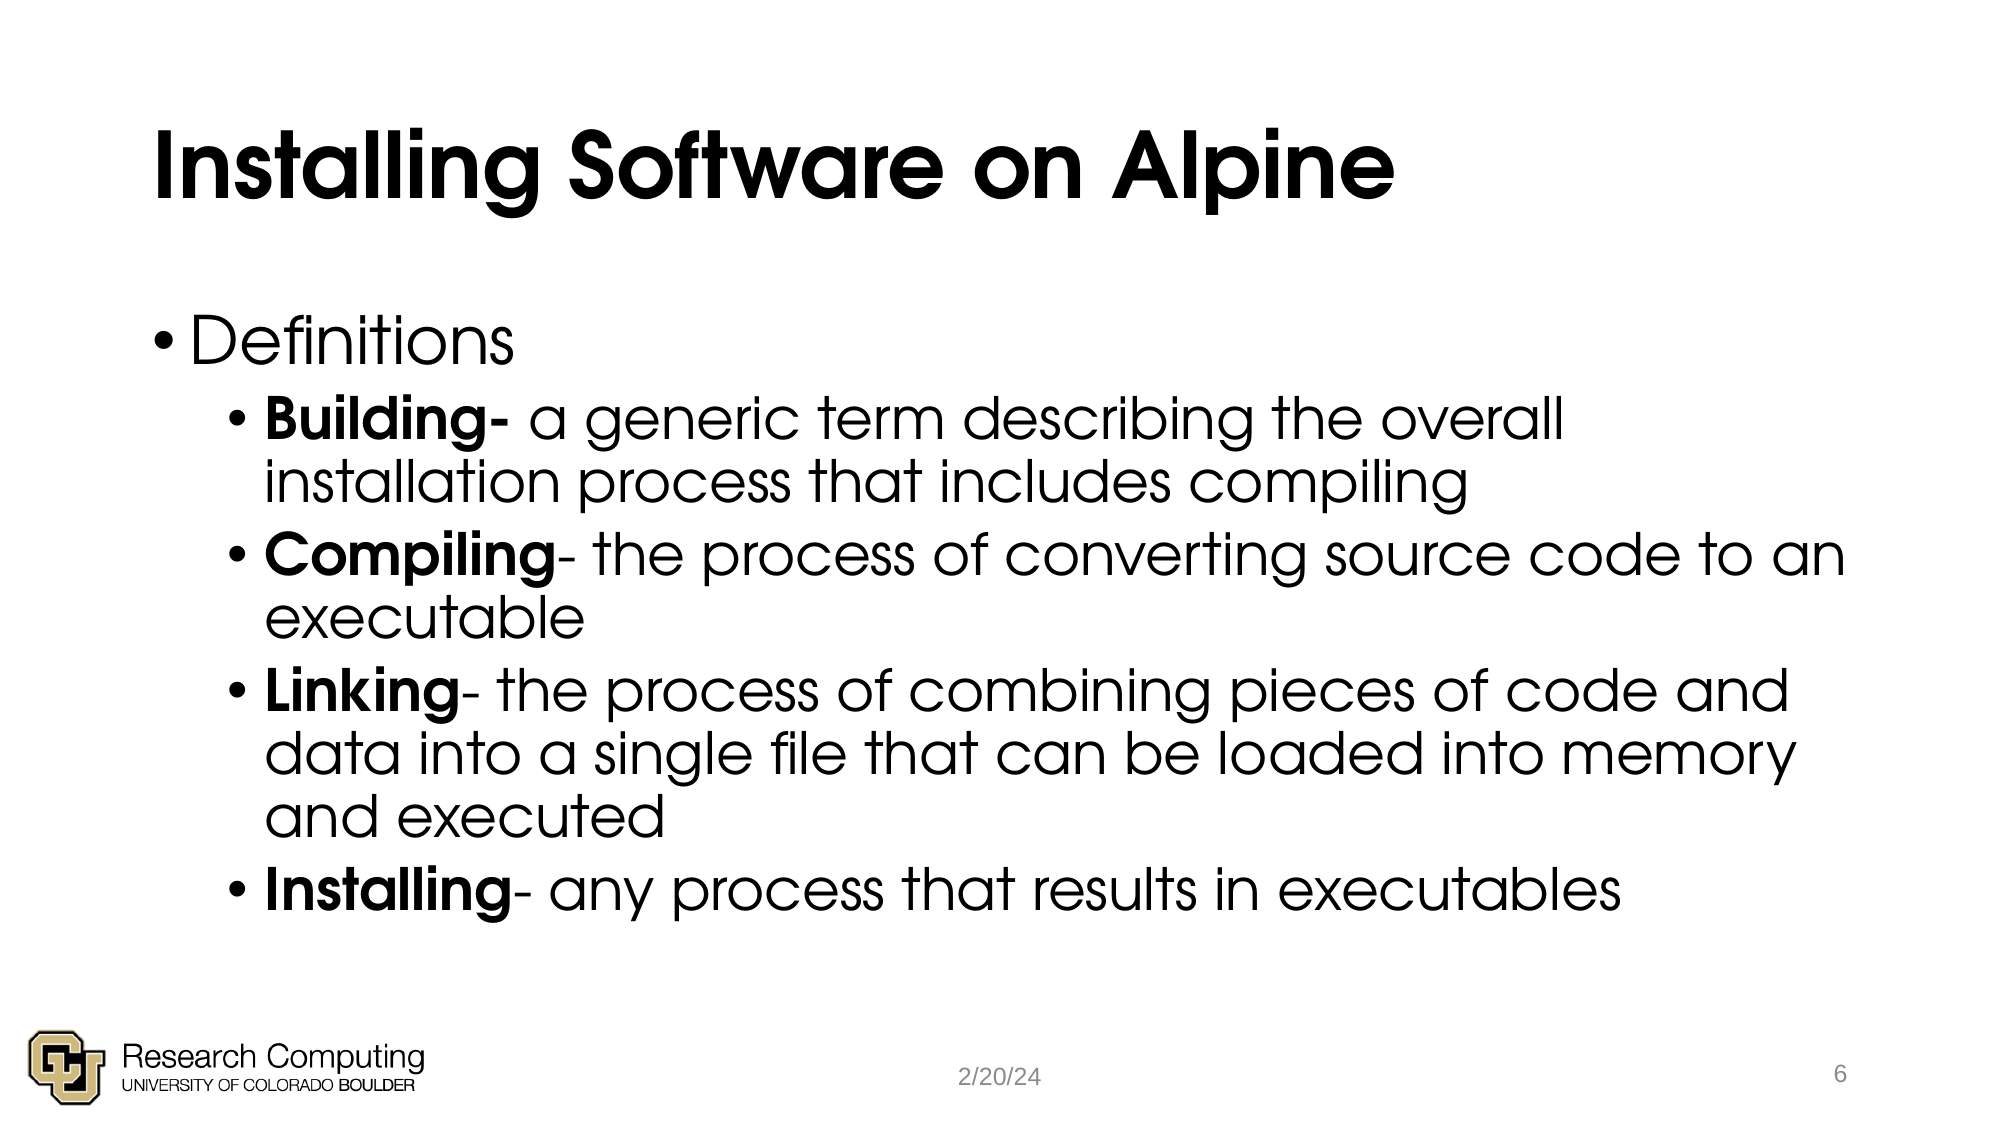

# Installing Software on Alpine
Definitions
Building- a generic term describing the overall installation process that includes compiling
Compiling- the process of converting source code to an executable
Linking- the process of combining pieces of code and data into a single file that can be loaded into memory and executed
Installing- any process that results in executables

6
2/20/24